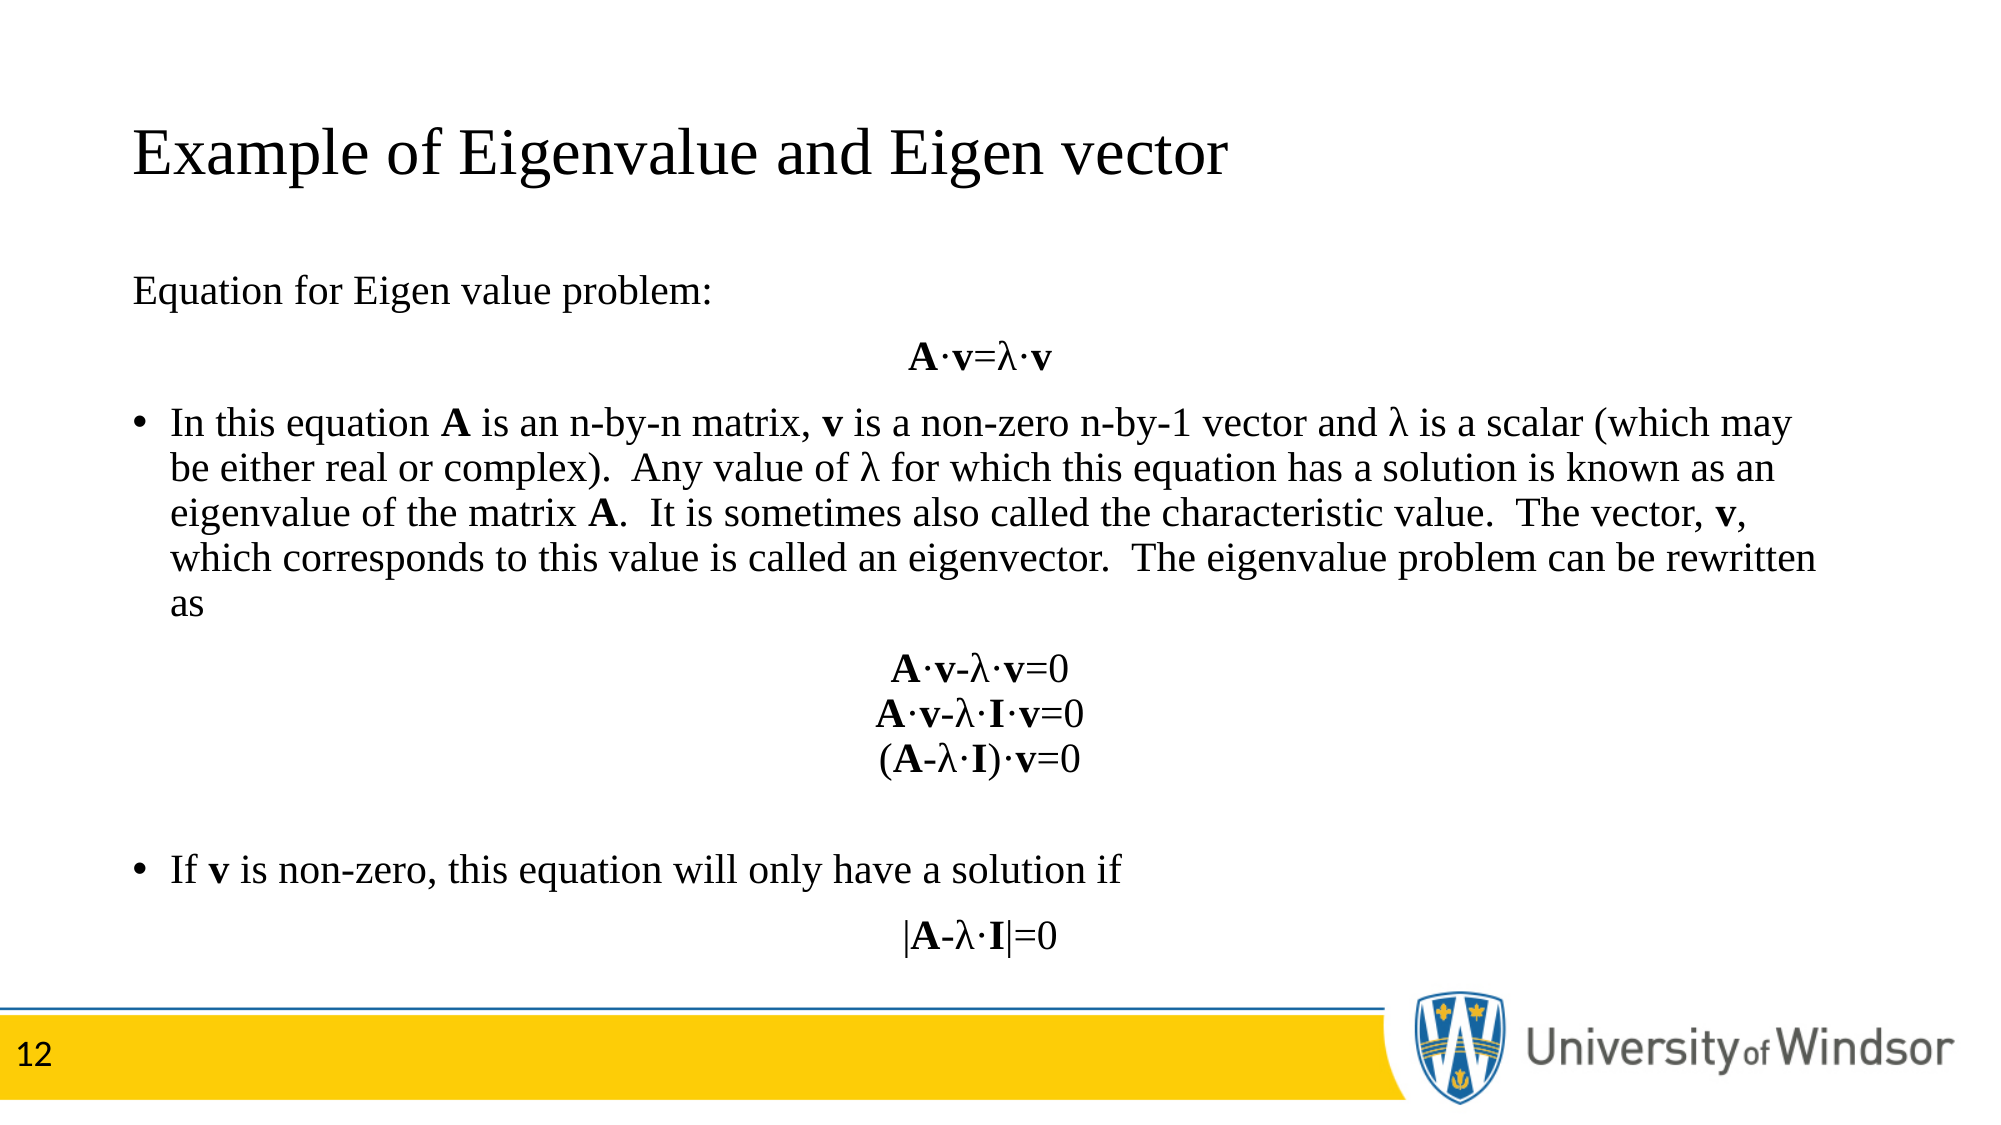

Example of Eigenvalue and Eigen vector
Equation for Eigen value problem:
A·v=λ·v
In this equation A is an n-by-n matrix, v is a non-zero n-by-1 vector and λ is a scalar (which may be either real or complex).  Any value of λ for which this equation has a solution is known as an eigenvalue of the matrix A.  It is sometimes also called the characteristic value.  The vector, v, which corresponds to this value is called an eigenvector.  The eigenvalue problem can be rewritten as
A·v-λ·v=0
A·v-λ·I·v=0
(A-λ·I)·v=0
If v is non-zero, this equation will only have a solution if
|A-λ·I|=0

12